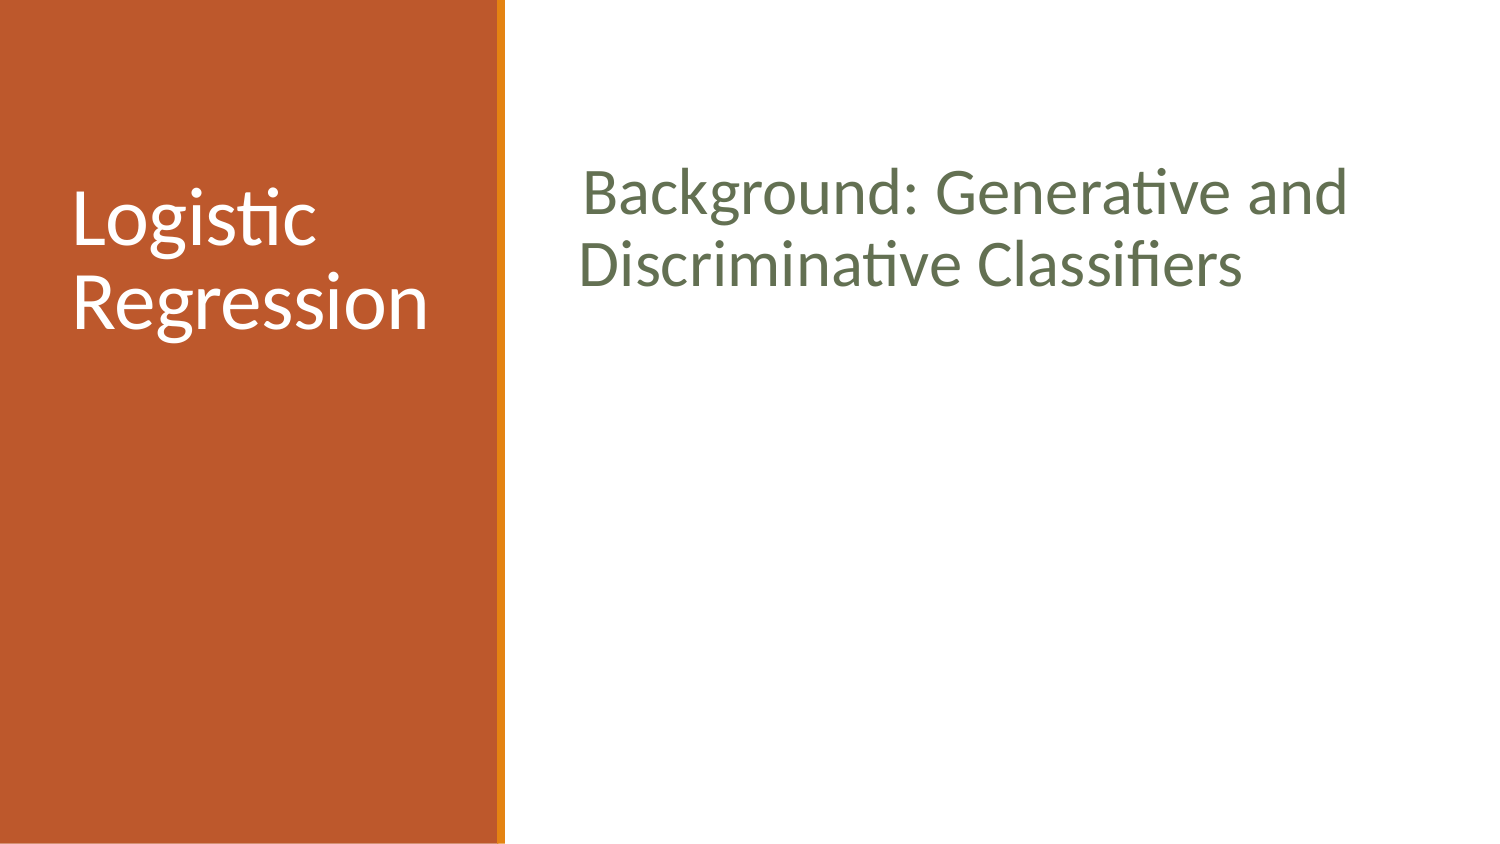

# Logistic Regression

Background: Generative and Discriminative Classifiers